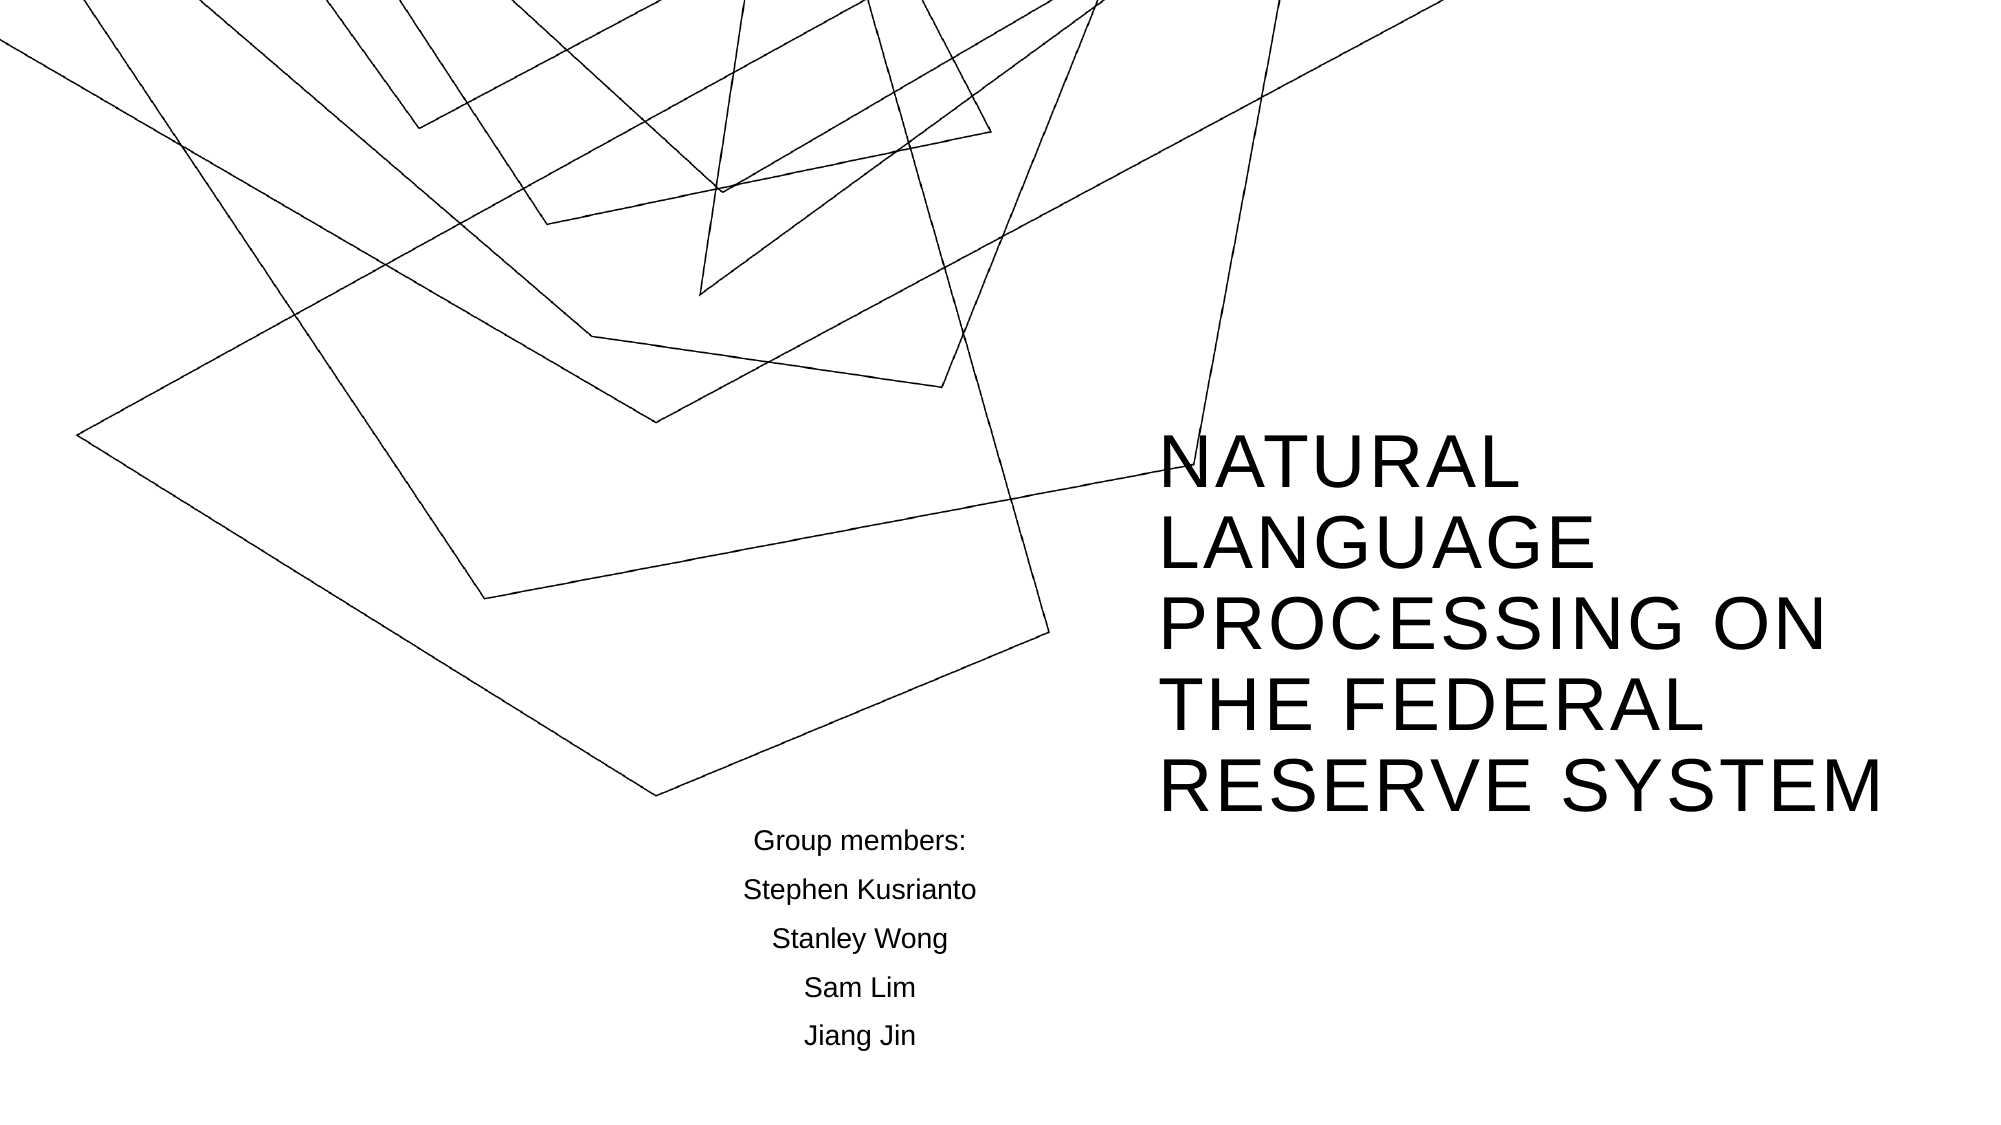

# Natural Language Processing on the Federal Reserve System
Group members:
Stephen Kusrianto
Stanley Wong
Sam Lim
Jiang Jin